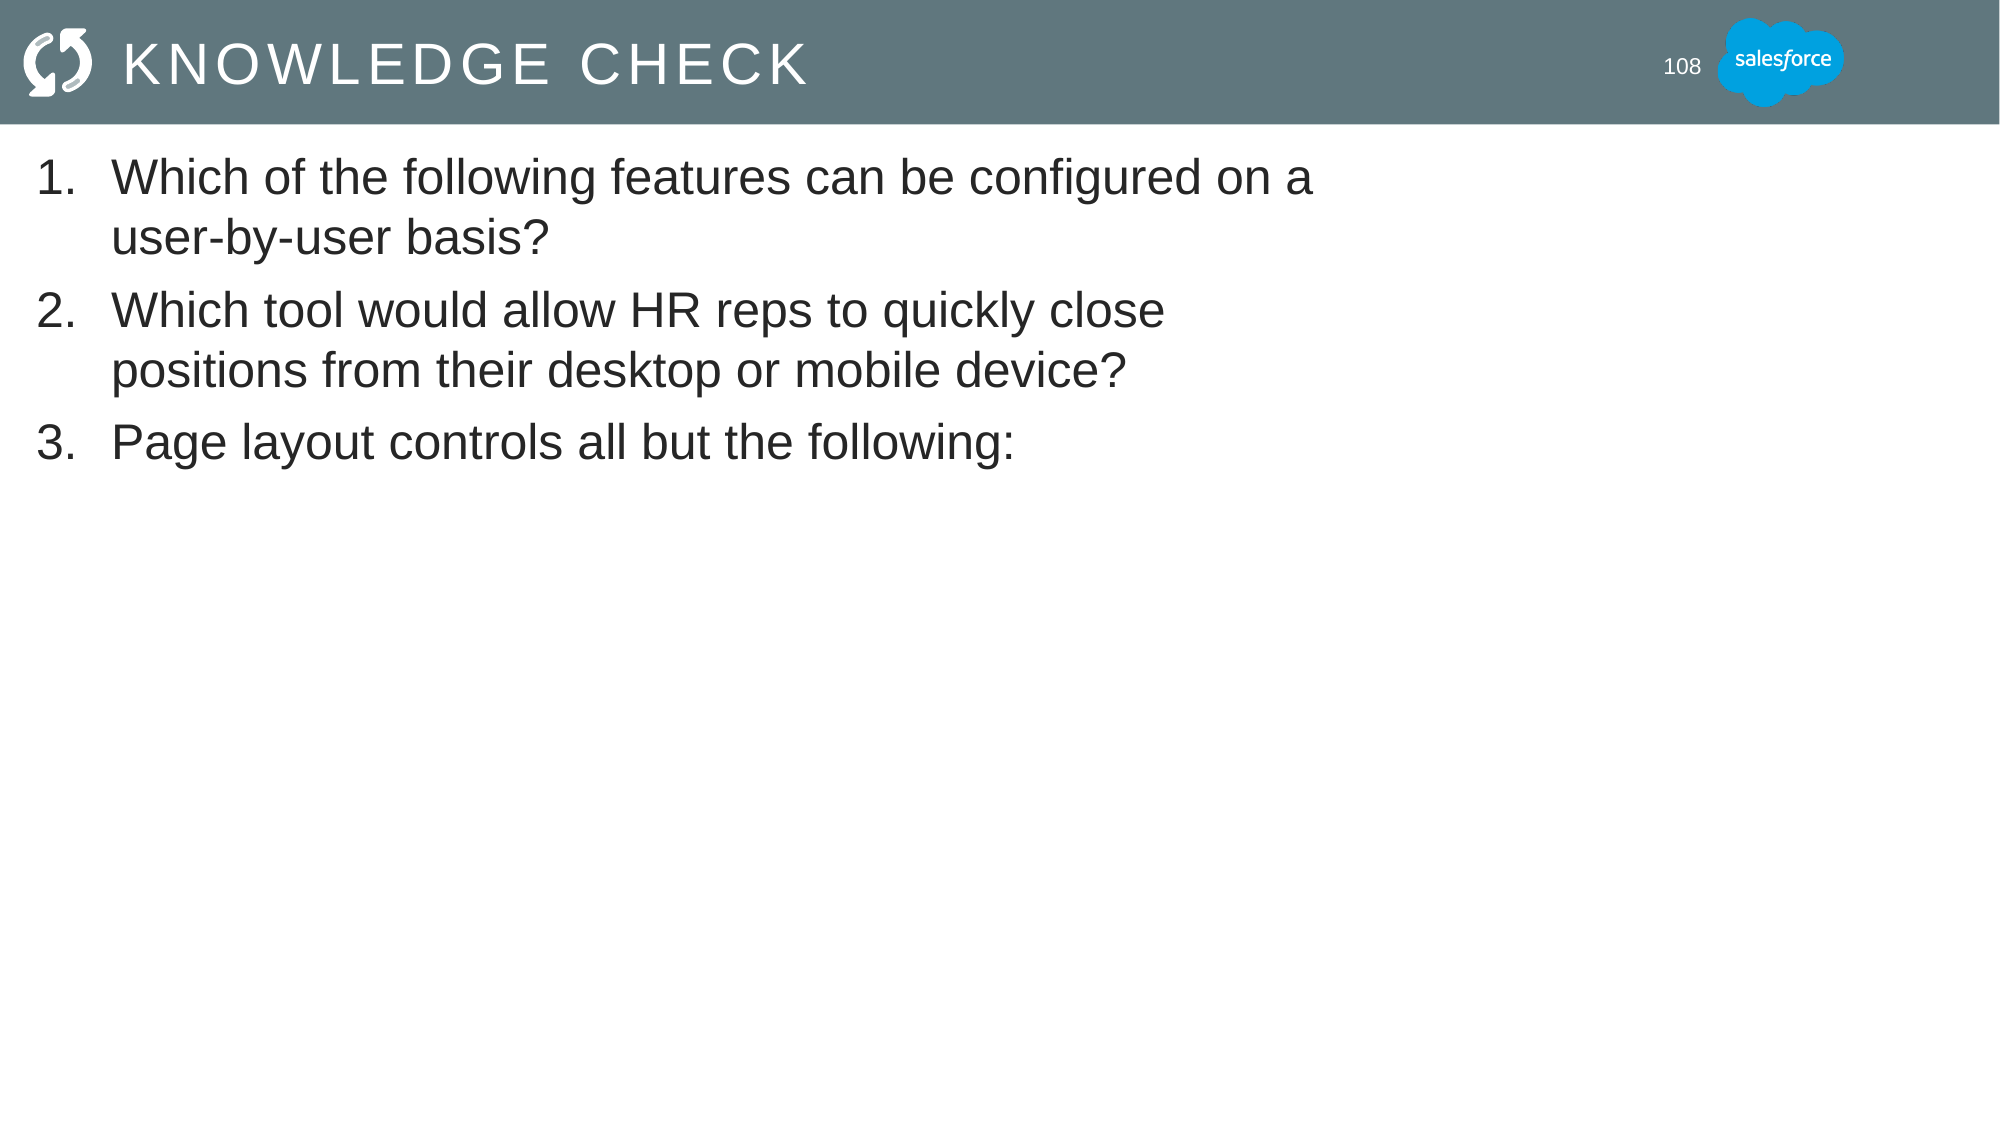

# Knowledge Check
108
Which of the following features can be configured on a user-by-user basis?
Which tool would allow HR reps to quickly close positions from their desktop or mobile device?
Page layout controls all but the following: